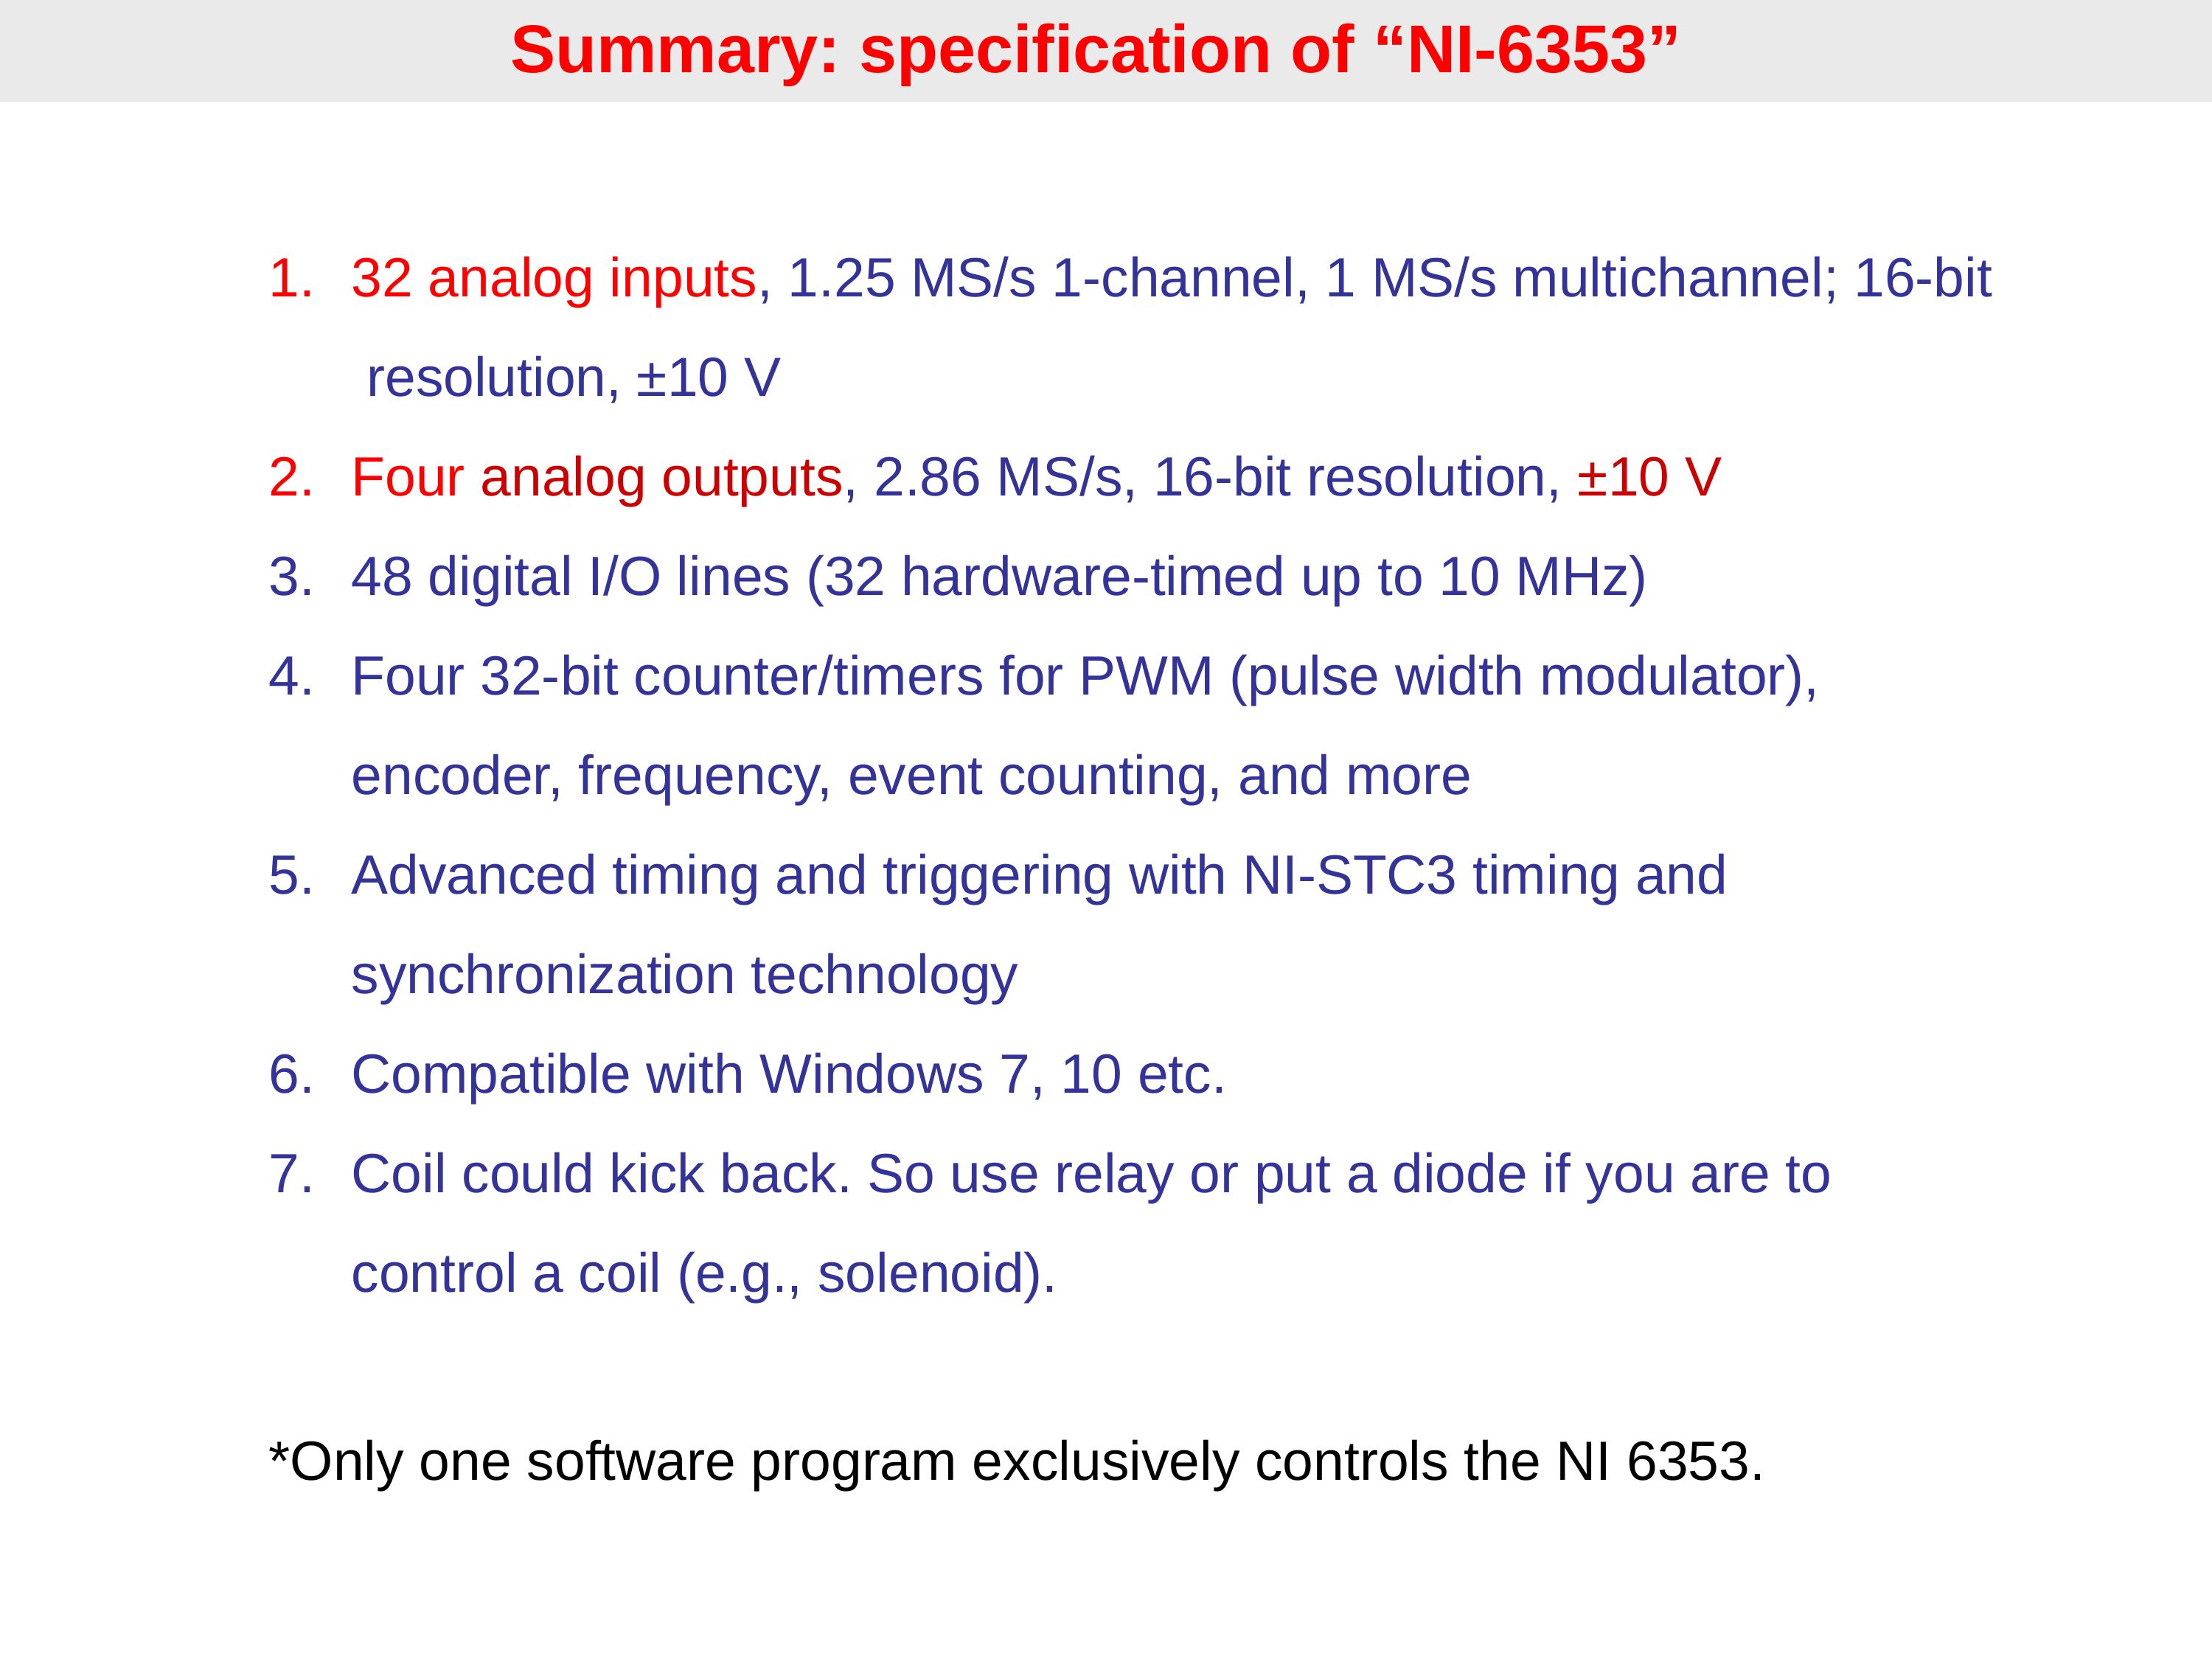

Summary: specification of “NI-6353”
Specifications Summary

32 analog inputs, 1.25 MS/s 1-channel, 1 MS/s multichannel; 16-bit  resolution, ±10 V
Four analog outputs, 2.86 MS/s, 16-bit resolution, ±10 V
48 digital I/O lines (32 hardware-timed up to 10 MHz)
Four 32-bit counter/timers for PWM (pulse width modulator), encoder, frequency, event counting, and more
Advanced timing and triggering with NI-STC3 timing and synchronization technology
Compatible with Windows 7, 10 etc.
Coil could kick back. So use relay or put a diode if you are to control a coil (e.g., solenoid).
*Only one software program exclusively controls the NI 6353.